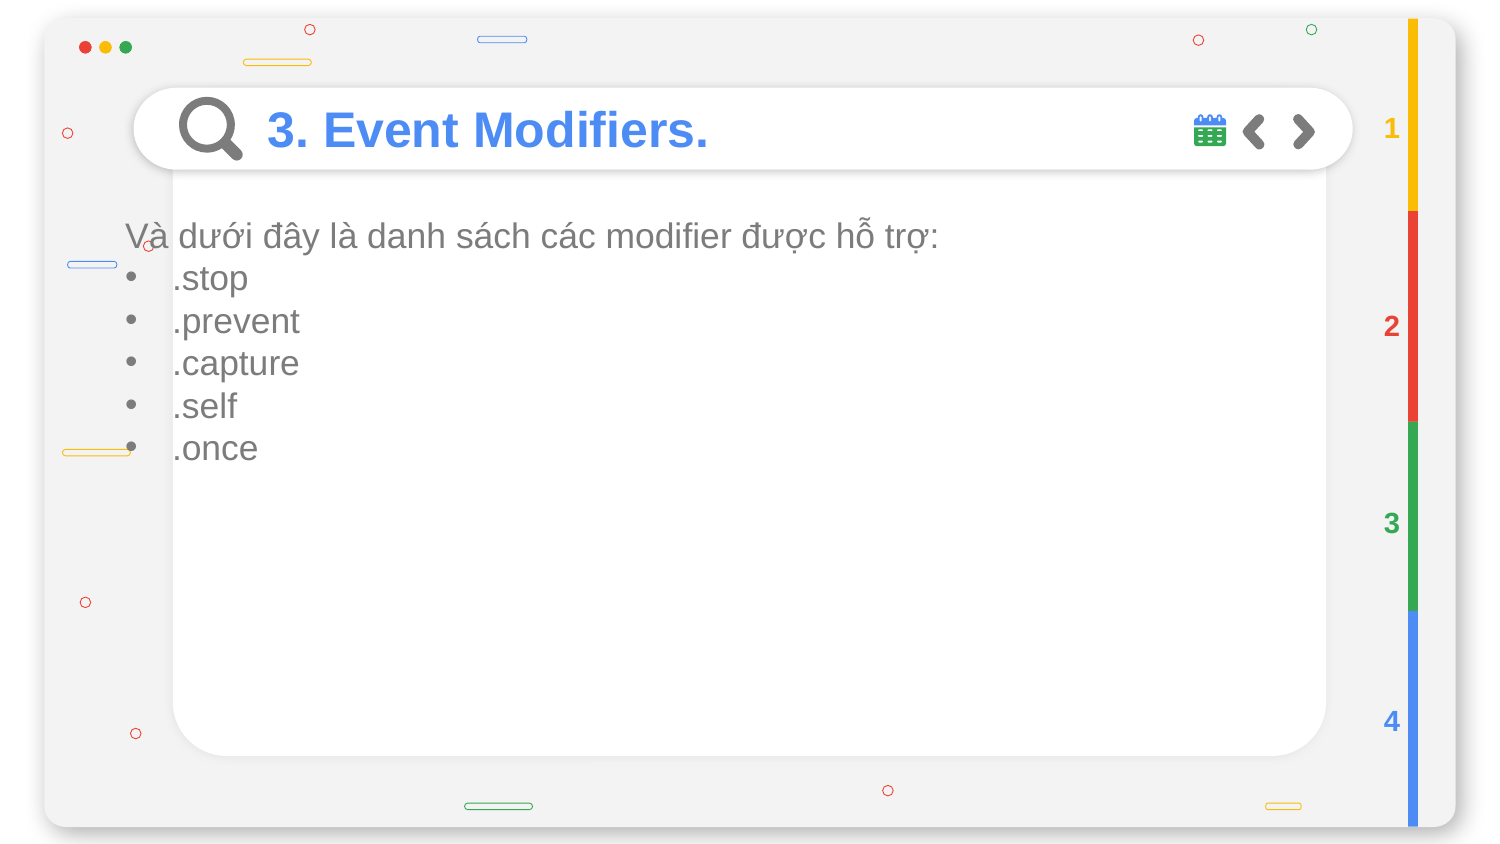

# 3. Event Modifiers.
1

Và dưới đây là danh sách các modifier được hỗ trợ:
.stop
.prevent
.capture
.self
.once
2

3

4